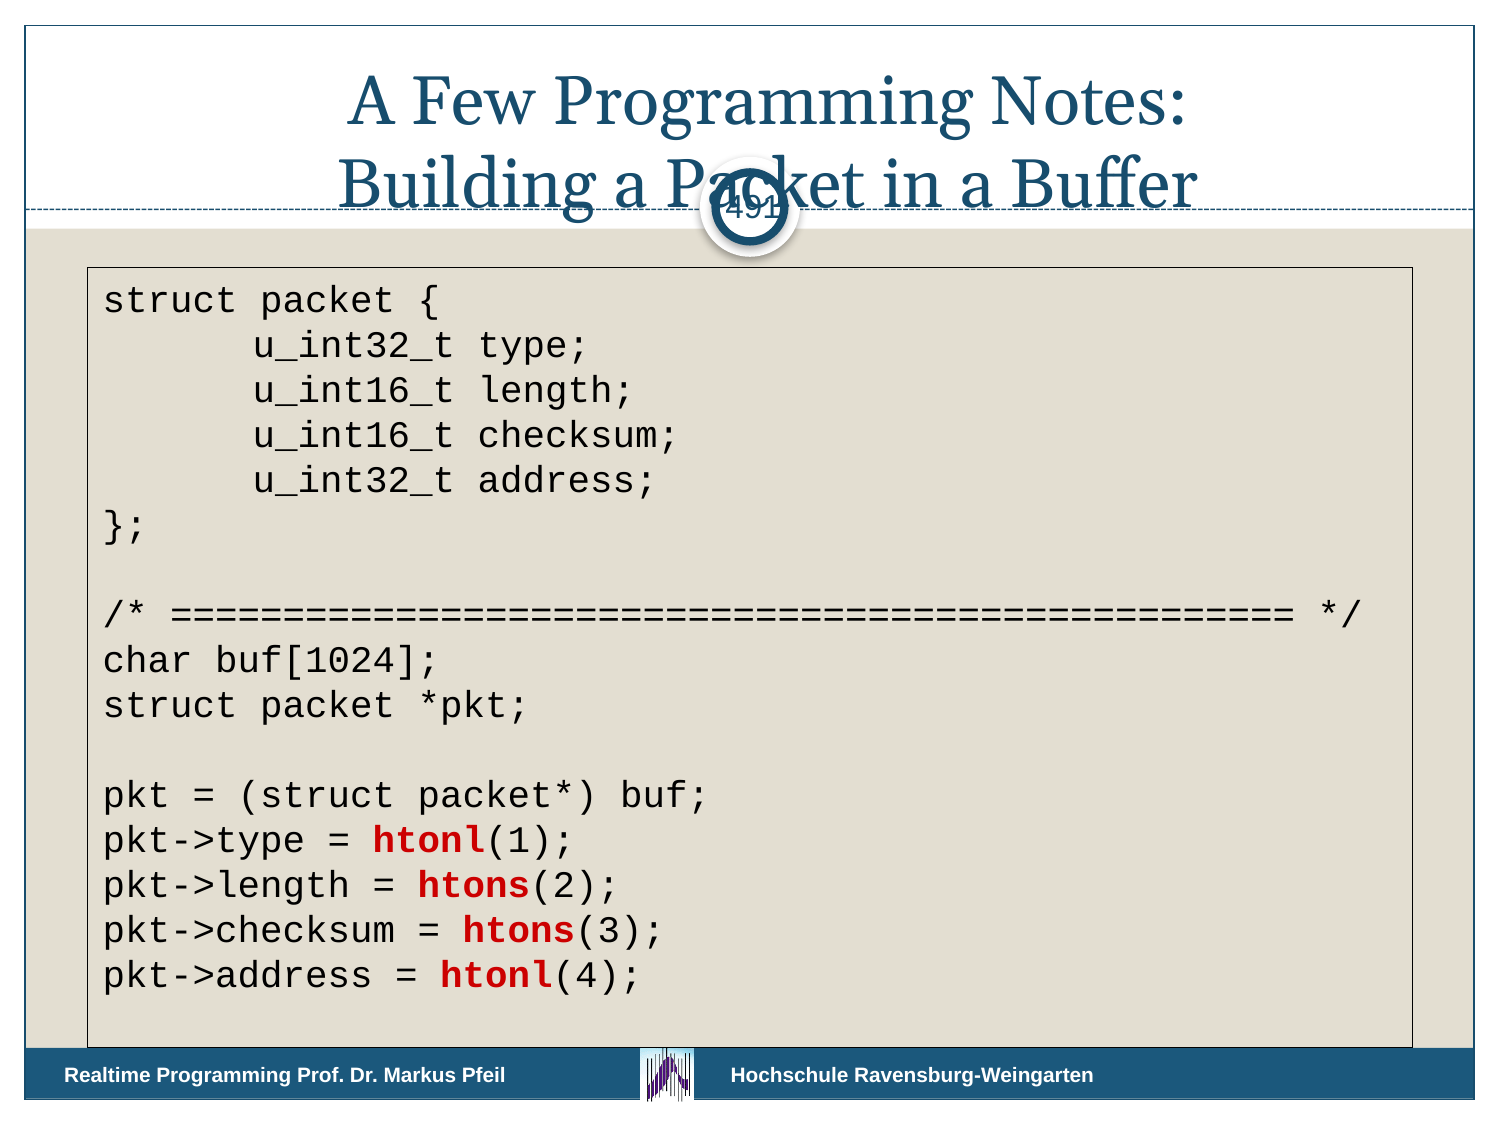

# A Few Programming Notes: Building a Packet in a Buffer
491
struct packet {
	u_int32_t type;
	u_int16_t length;
	u_int16_t checksum;
	u_int32_t address;
};

/* ================================================== */
char buf[1024];
struct packet *pkt;

pkt = (struct packet*) buf;
pkt->type = htonl(1);
pkt->length = htons(2);
pkt->checksum = htons(3);
pkt->address = htonl(4);

Realtime Programming Prof. Dr. Markus Pfeil